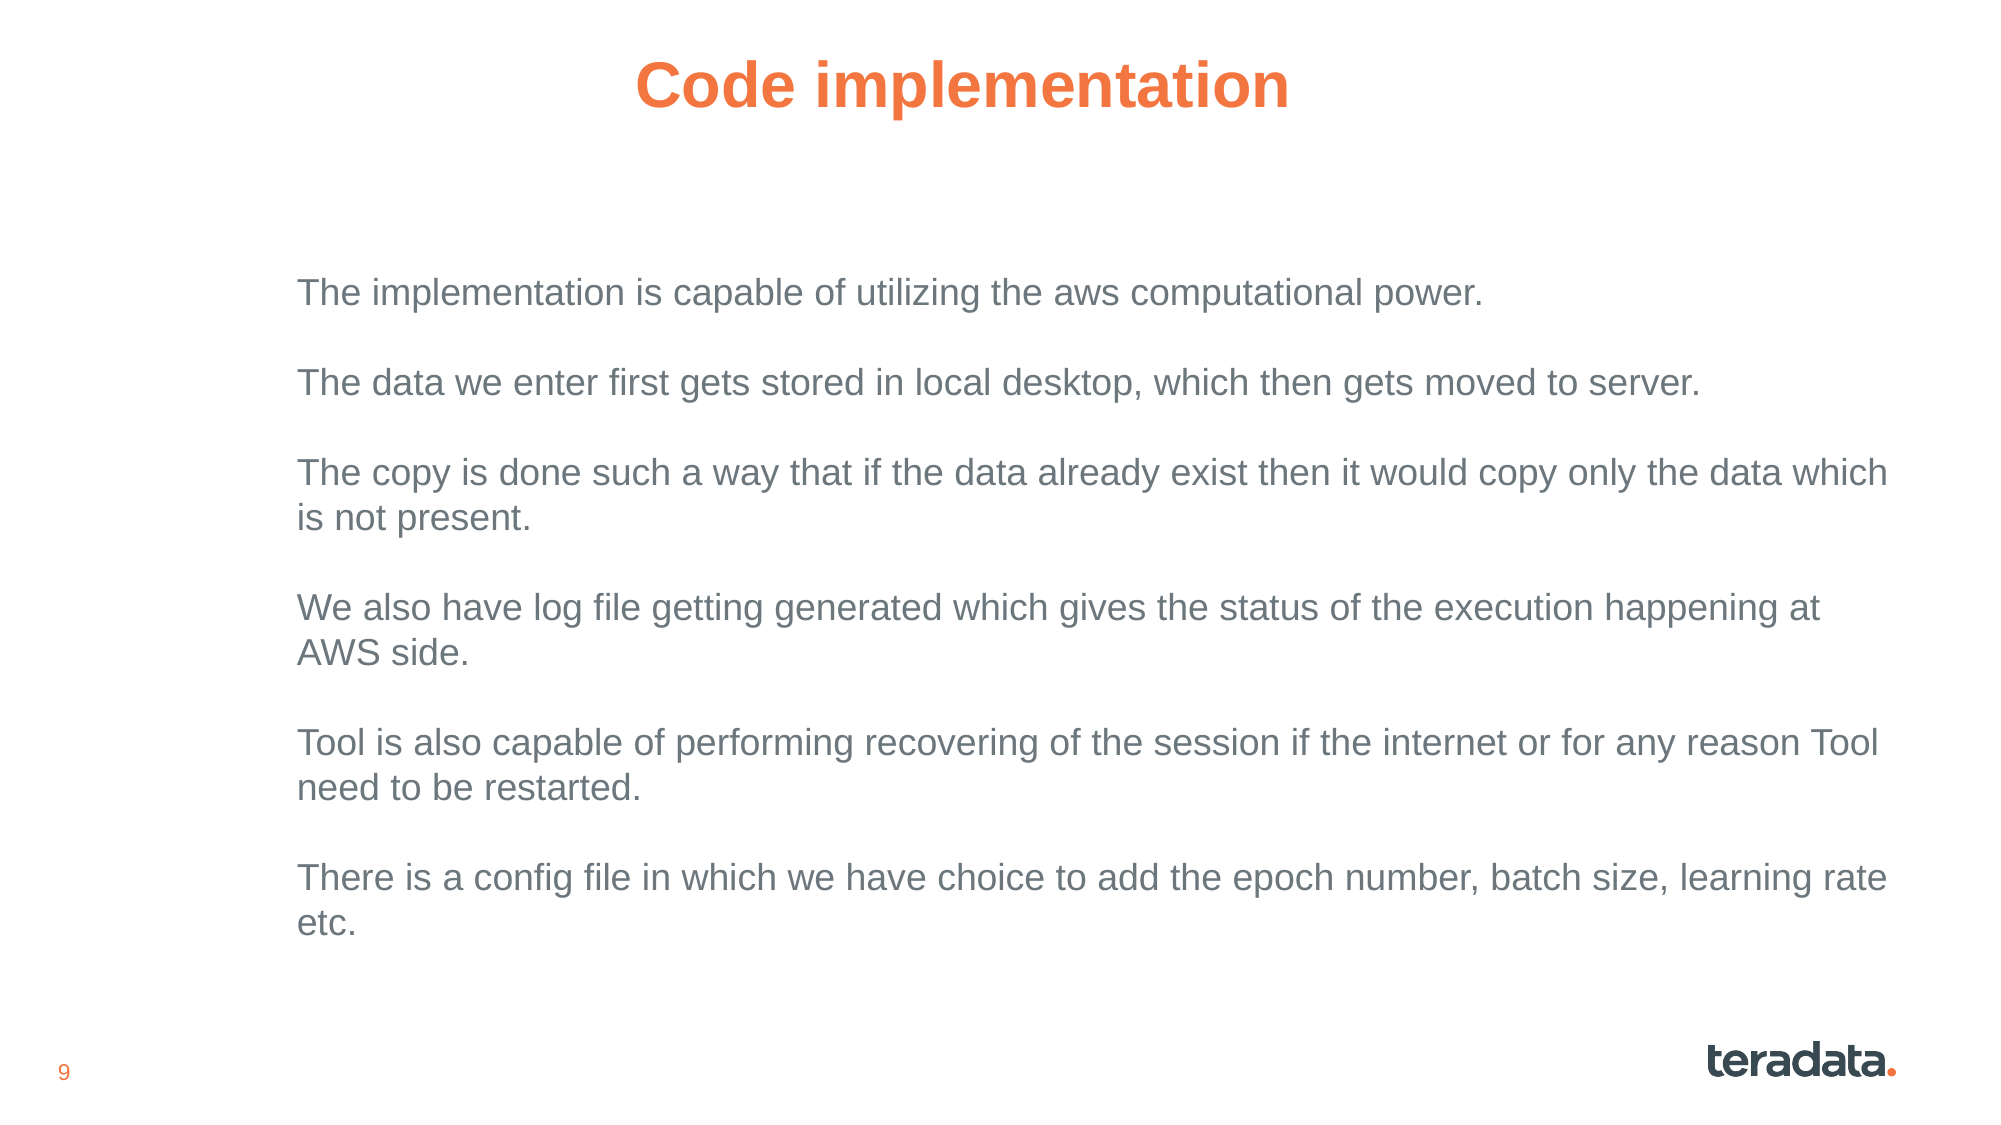

# Code implementation
The implementation is capable of utilizing the aws computational power.

The data we enter first gets stored in local desktop, which then gets moved to server.

The copy is done such a way that if the data already exist then it would copy only the data which is not present.

We also have log file getting generated which gives the status of the execution happening at AWS side.

Tool is also capable of performing recovering of the session if the internet or for any reason Tool need to be restarted.

There is a config file in which we have choice to add the epoch number, batch size, learning rate etc.